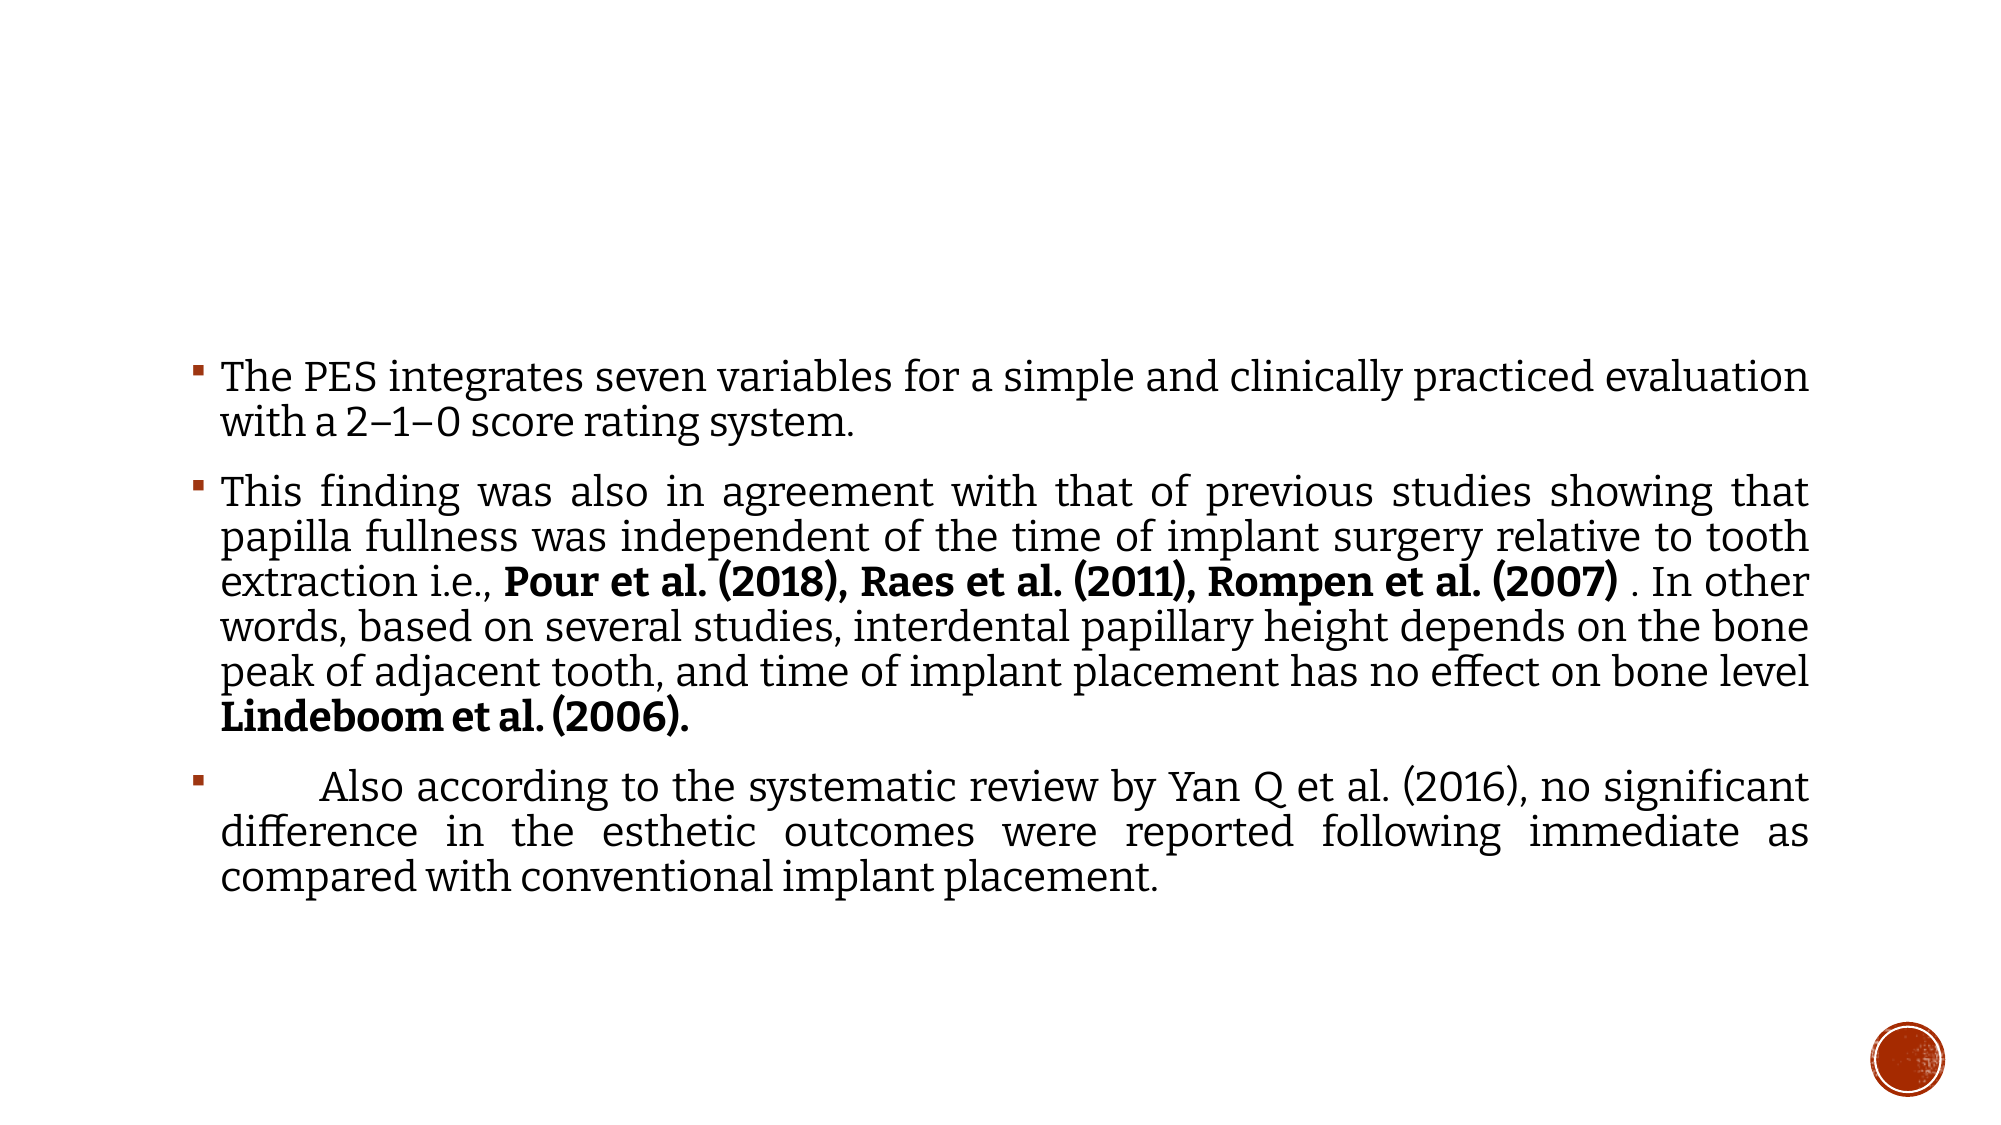

#
The PES integrates seven variables for a simple and clinically practiced evaluation with a 2–1–0 score rating system.
This finding was also in agreement with that of previous studies showing that papilla fullness was independent of the time of implant surgery relative to tooth extraction i.e., Pour et al. (2018), Raes et al. (2011), Rompen et al. (2007) . In other words, based on several studies, interdental papillary height depends on the bone peak of adjacent tooth, and time of implant placement has no effect on bone level Lindeboom et al. (2006).
        Also according to the systematic review by Yan Q et al. (2016), no significant difference in the esthetic outcomes were reported following immediate as compared with conventional implant placement.